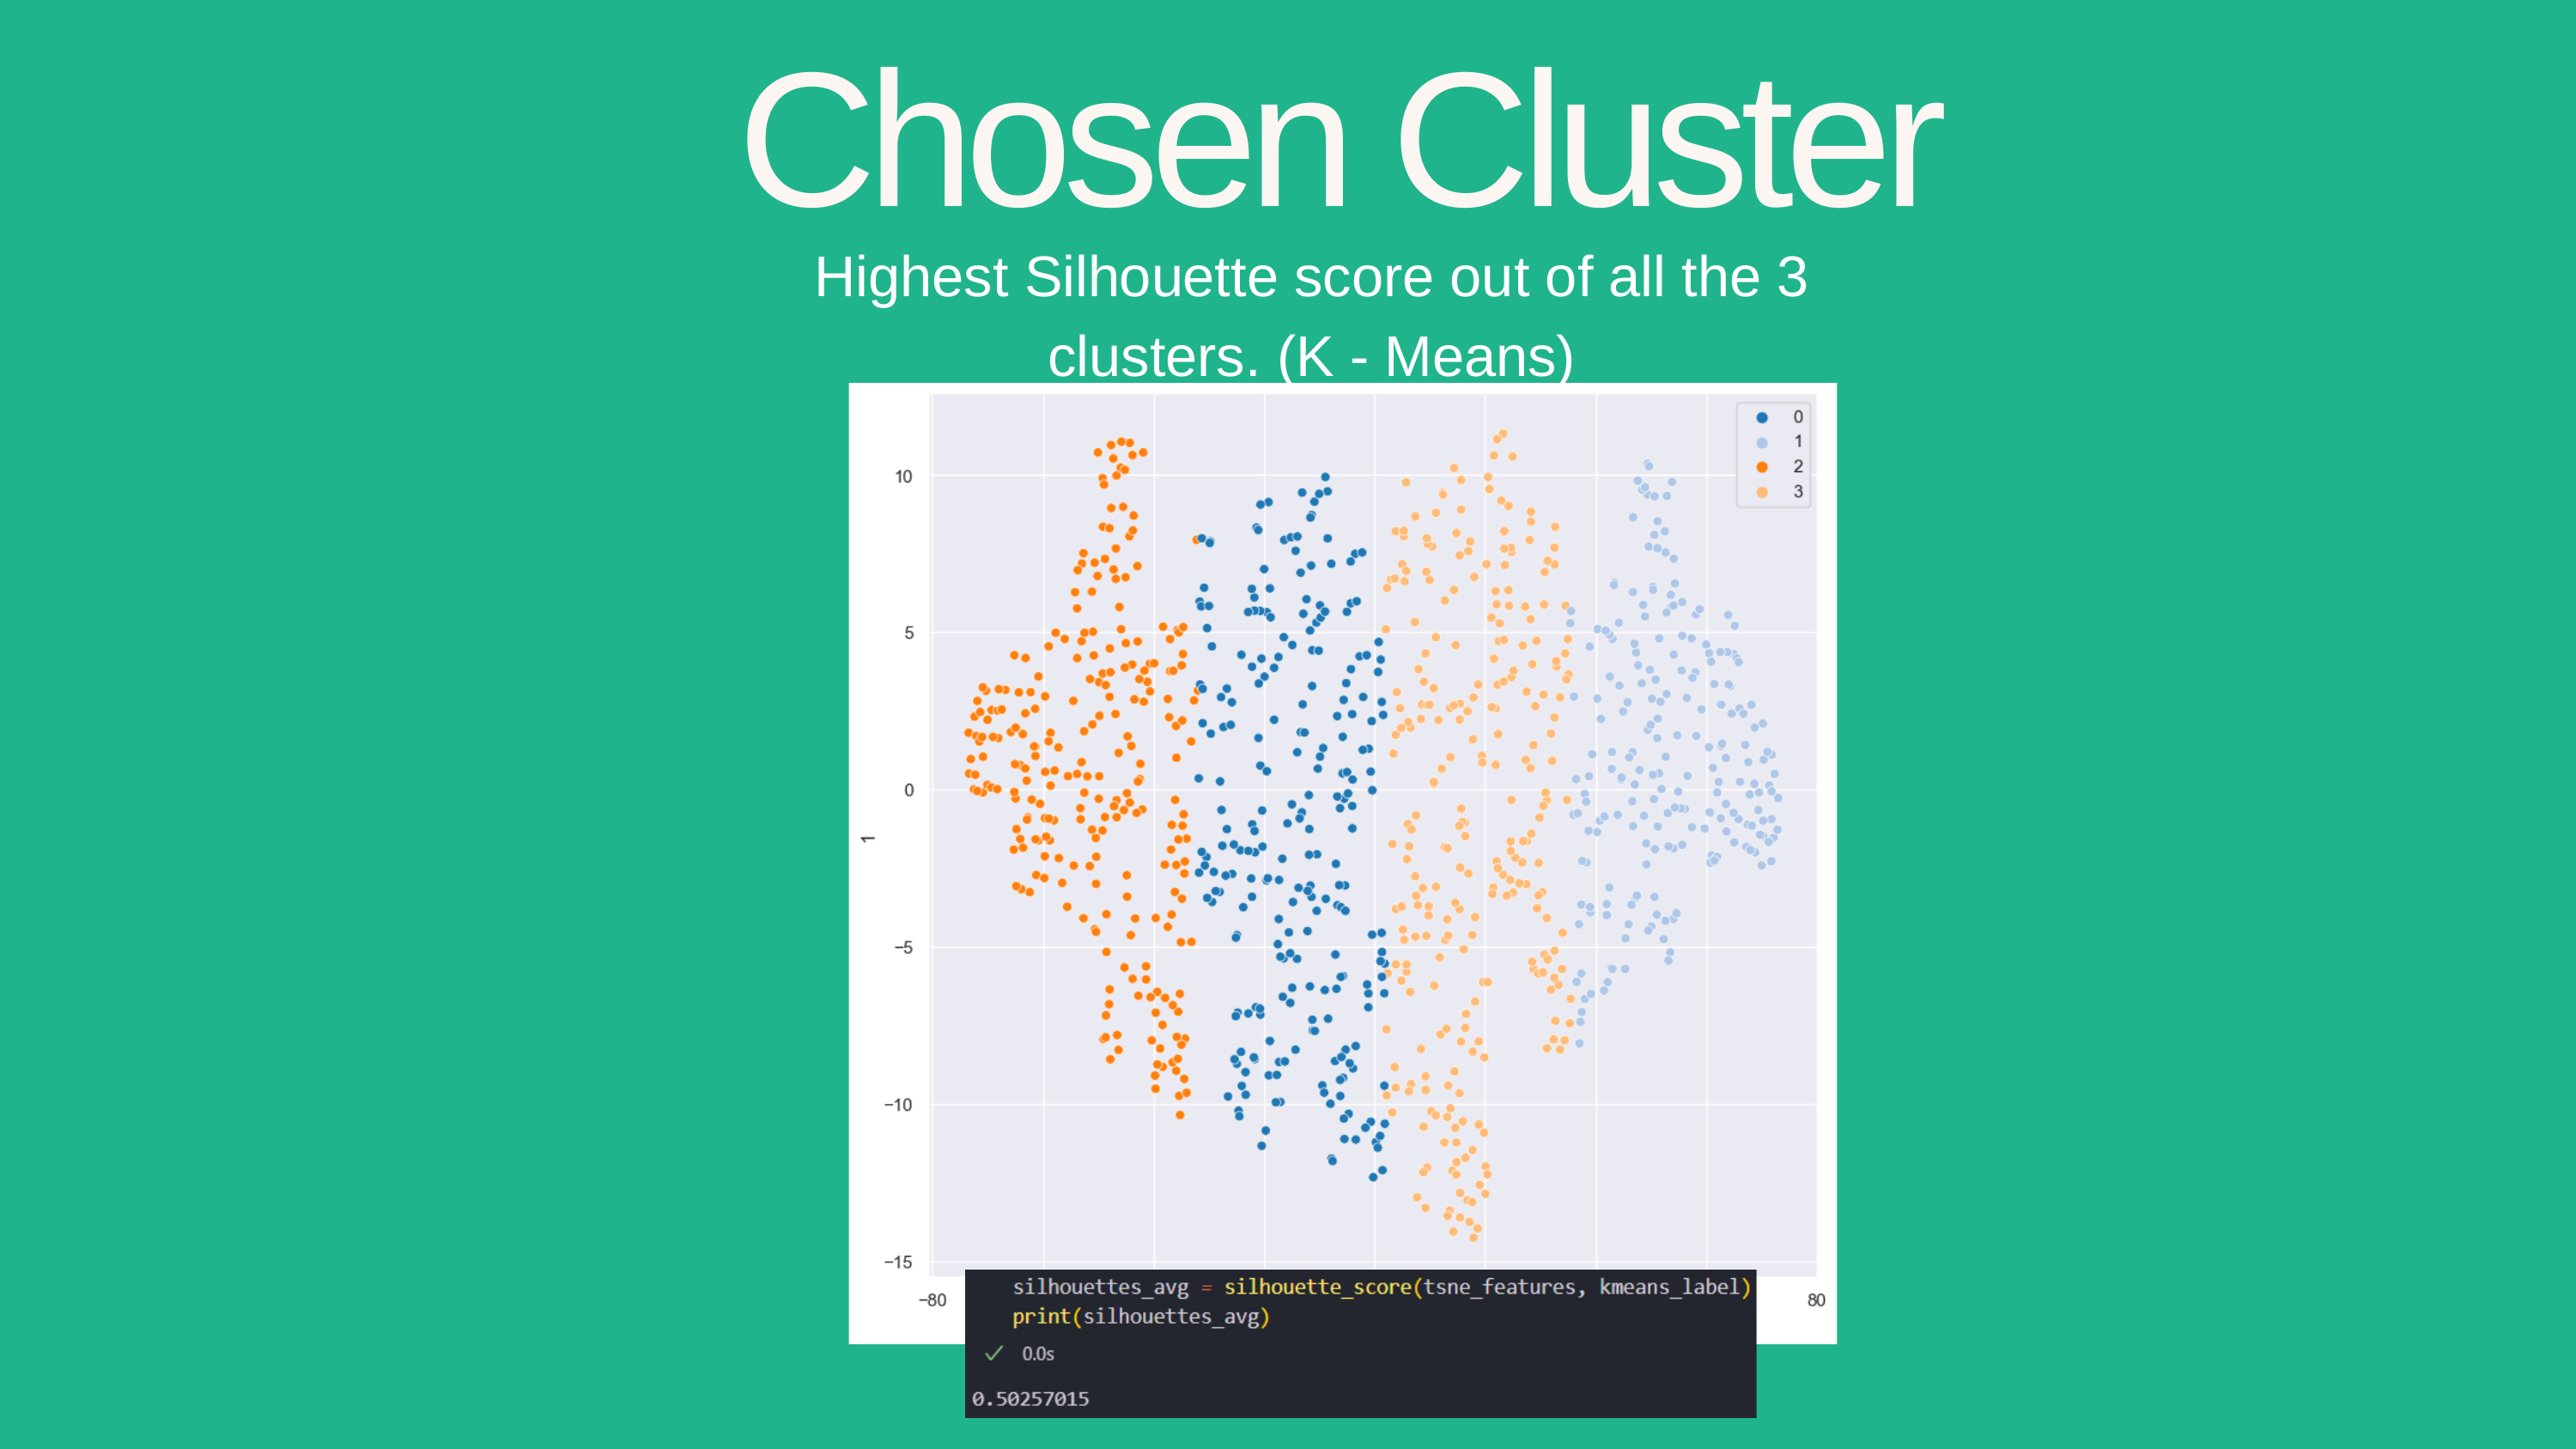

Chosen Cluster
Highest Silhouette score out of all the 3 clusters. (K - Means)